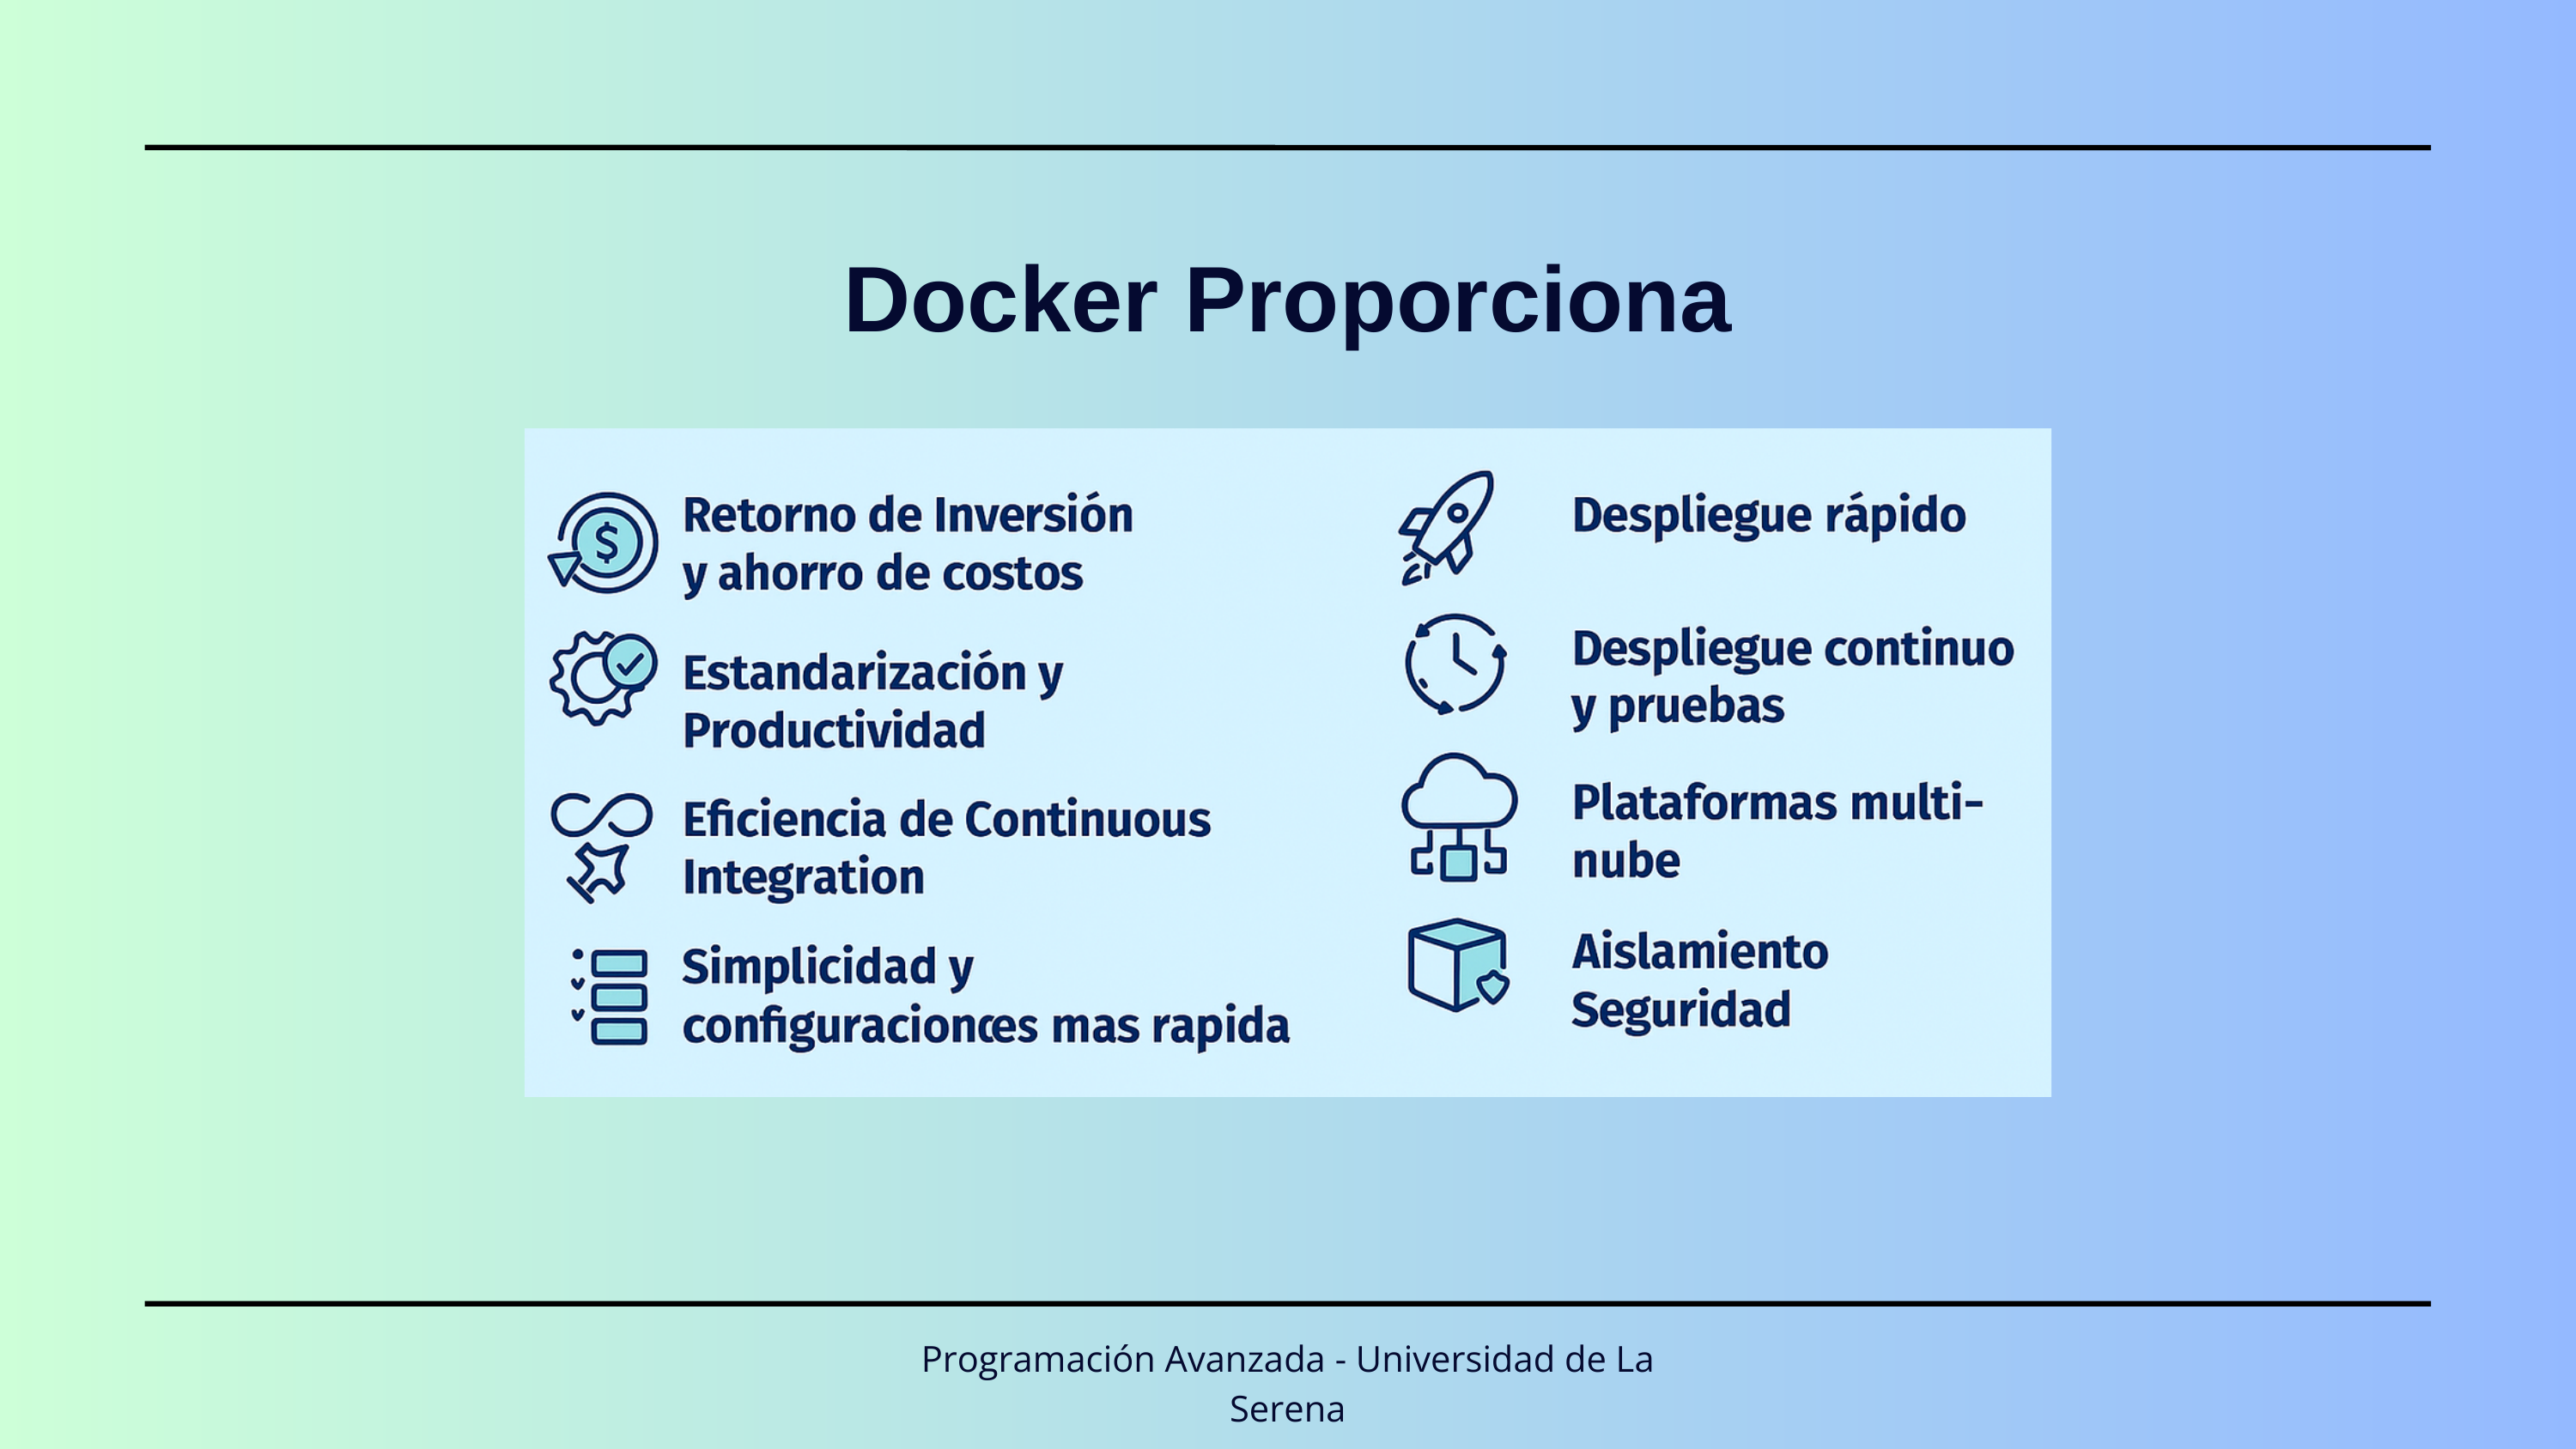

Docker Proporciona

Programación Avanzada - Universidad de La Serena